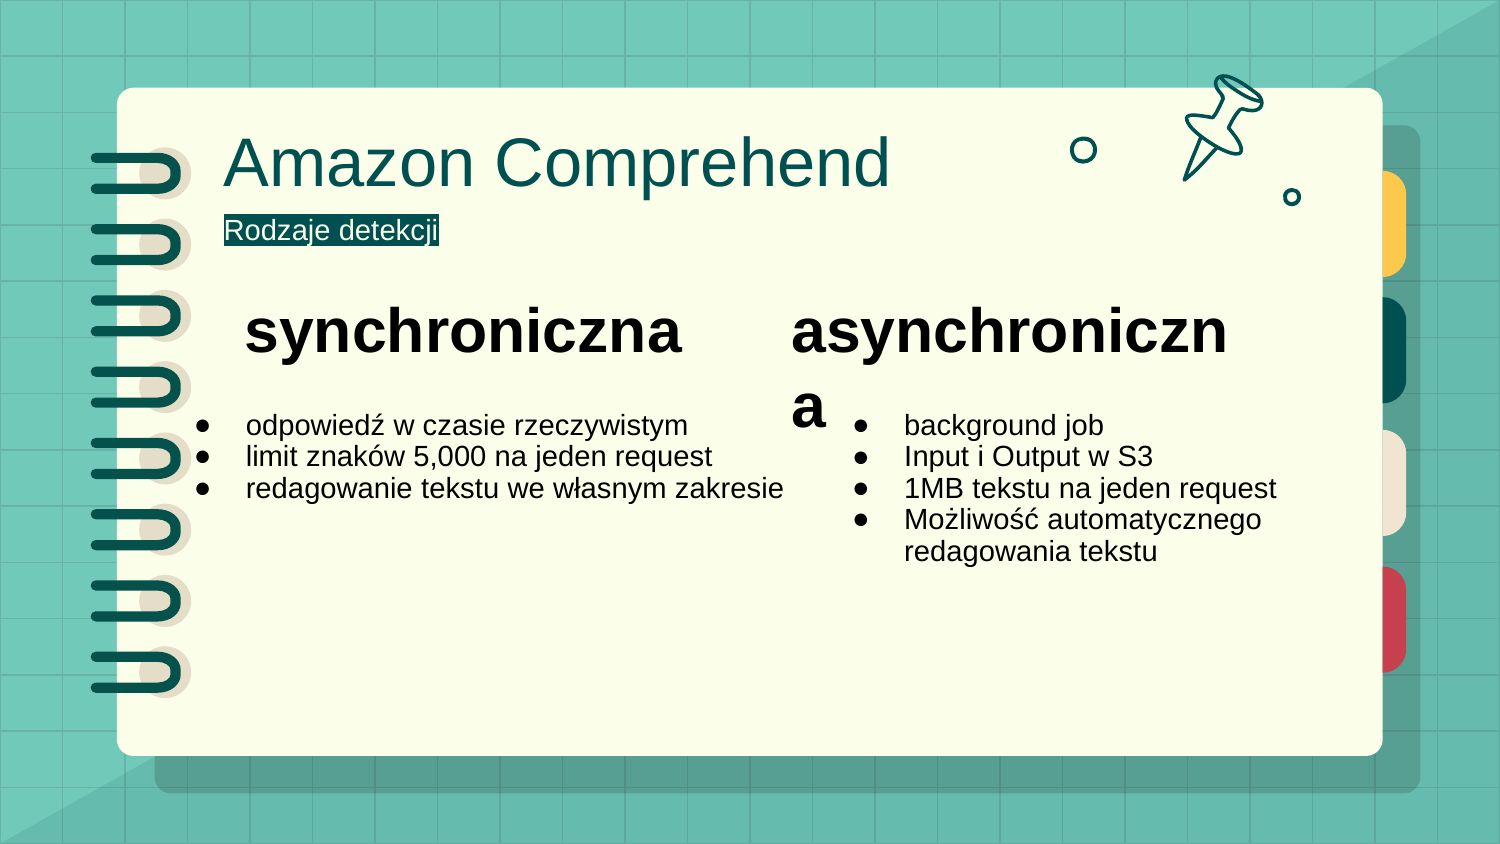

# Amazon Comprehend

Rodzaje detekcji
synchroniczna

asynchroniczna

odpowiedź w czasie rzeczywistym
limit znaków 5,000 na jeden request
redagowanie tekstu we własnym zakresie

background job
Input i Output w S3
1MB tekstu na jeden request
Możliwość automatycznego
redagowania tekstu